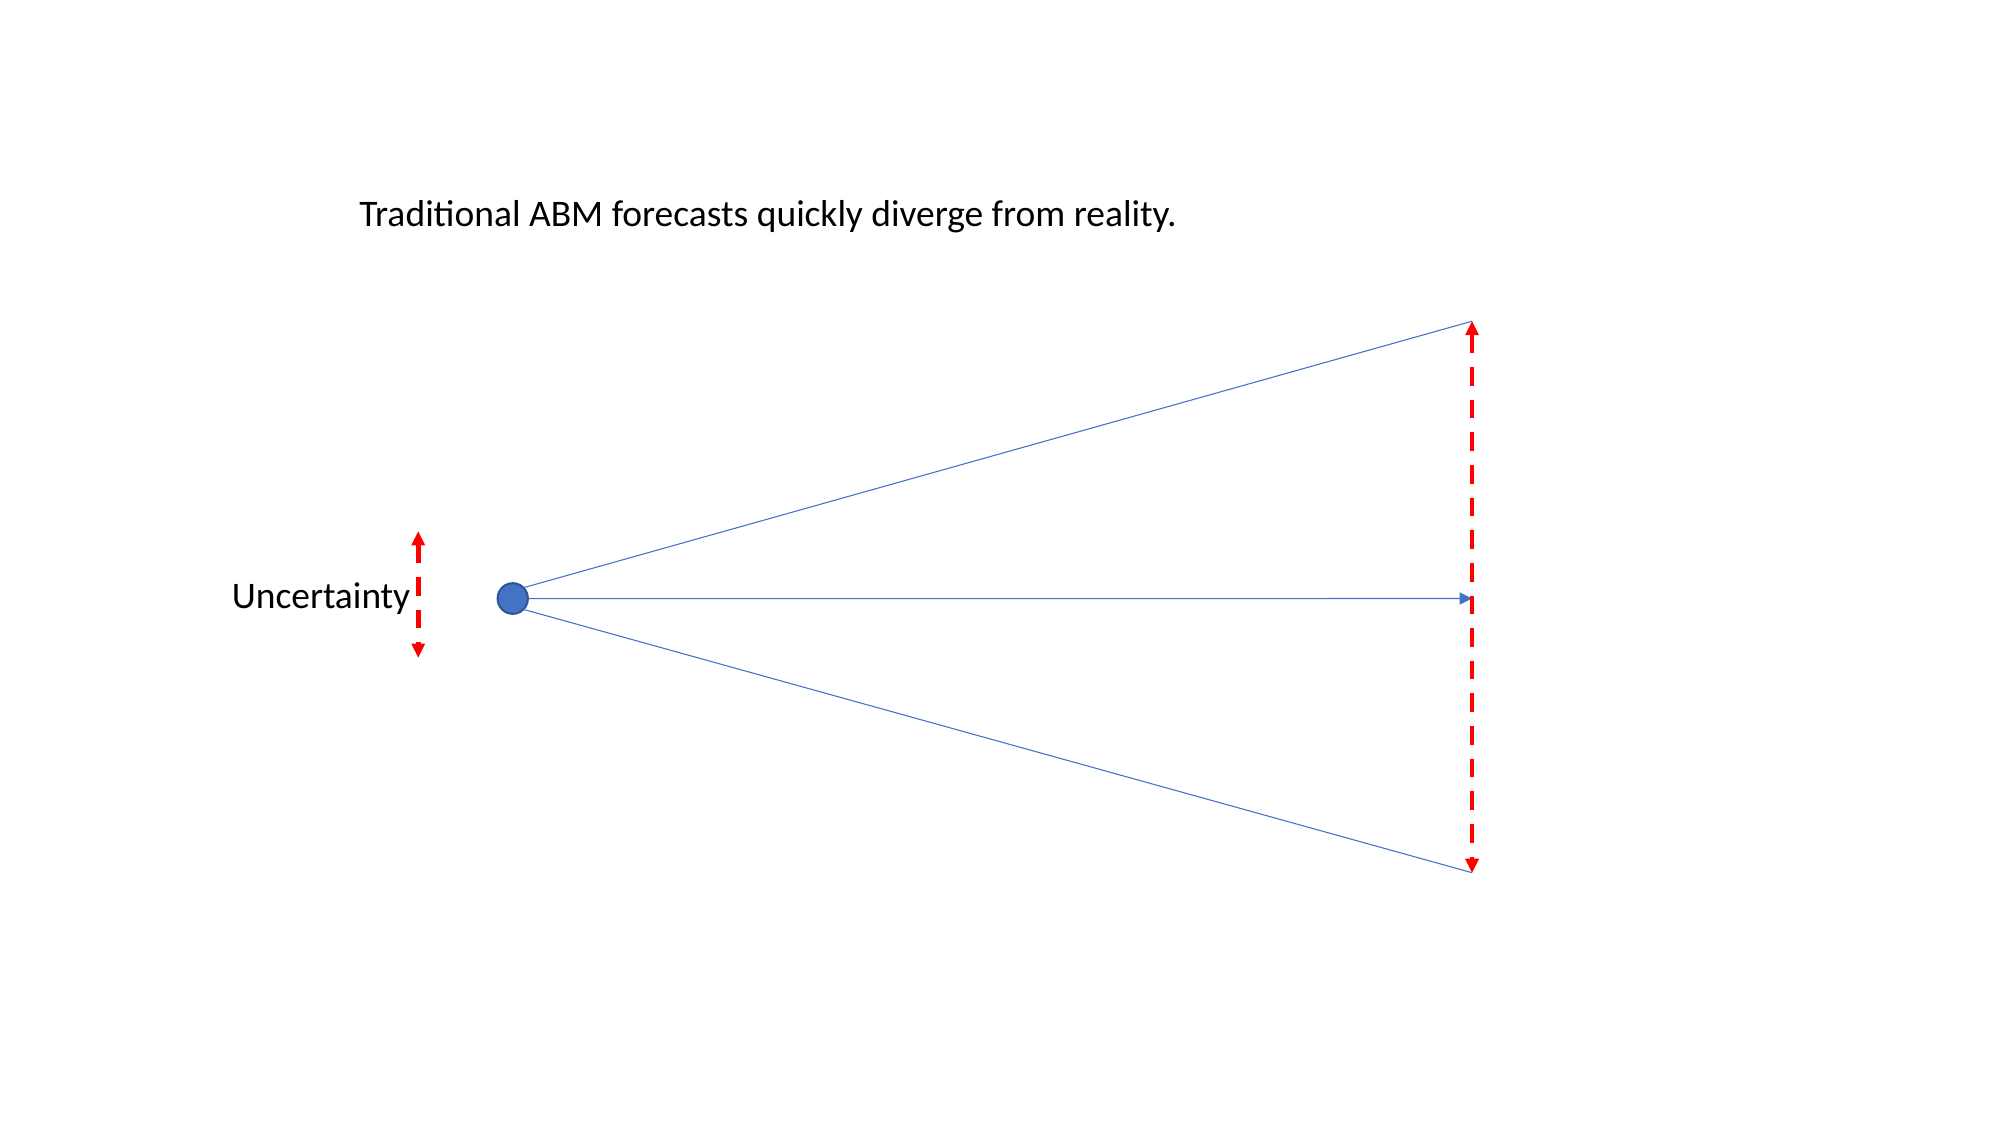

Traditional ABM forecasts quickly diverge from reality.
Uncertainty